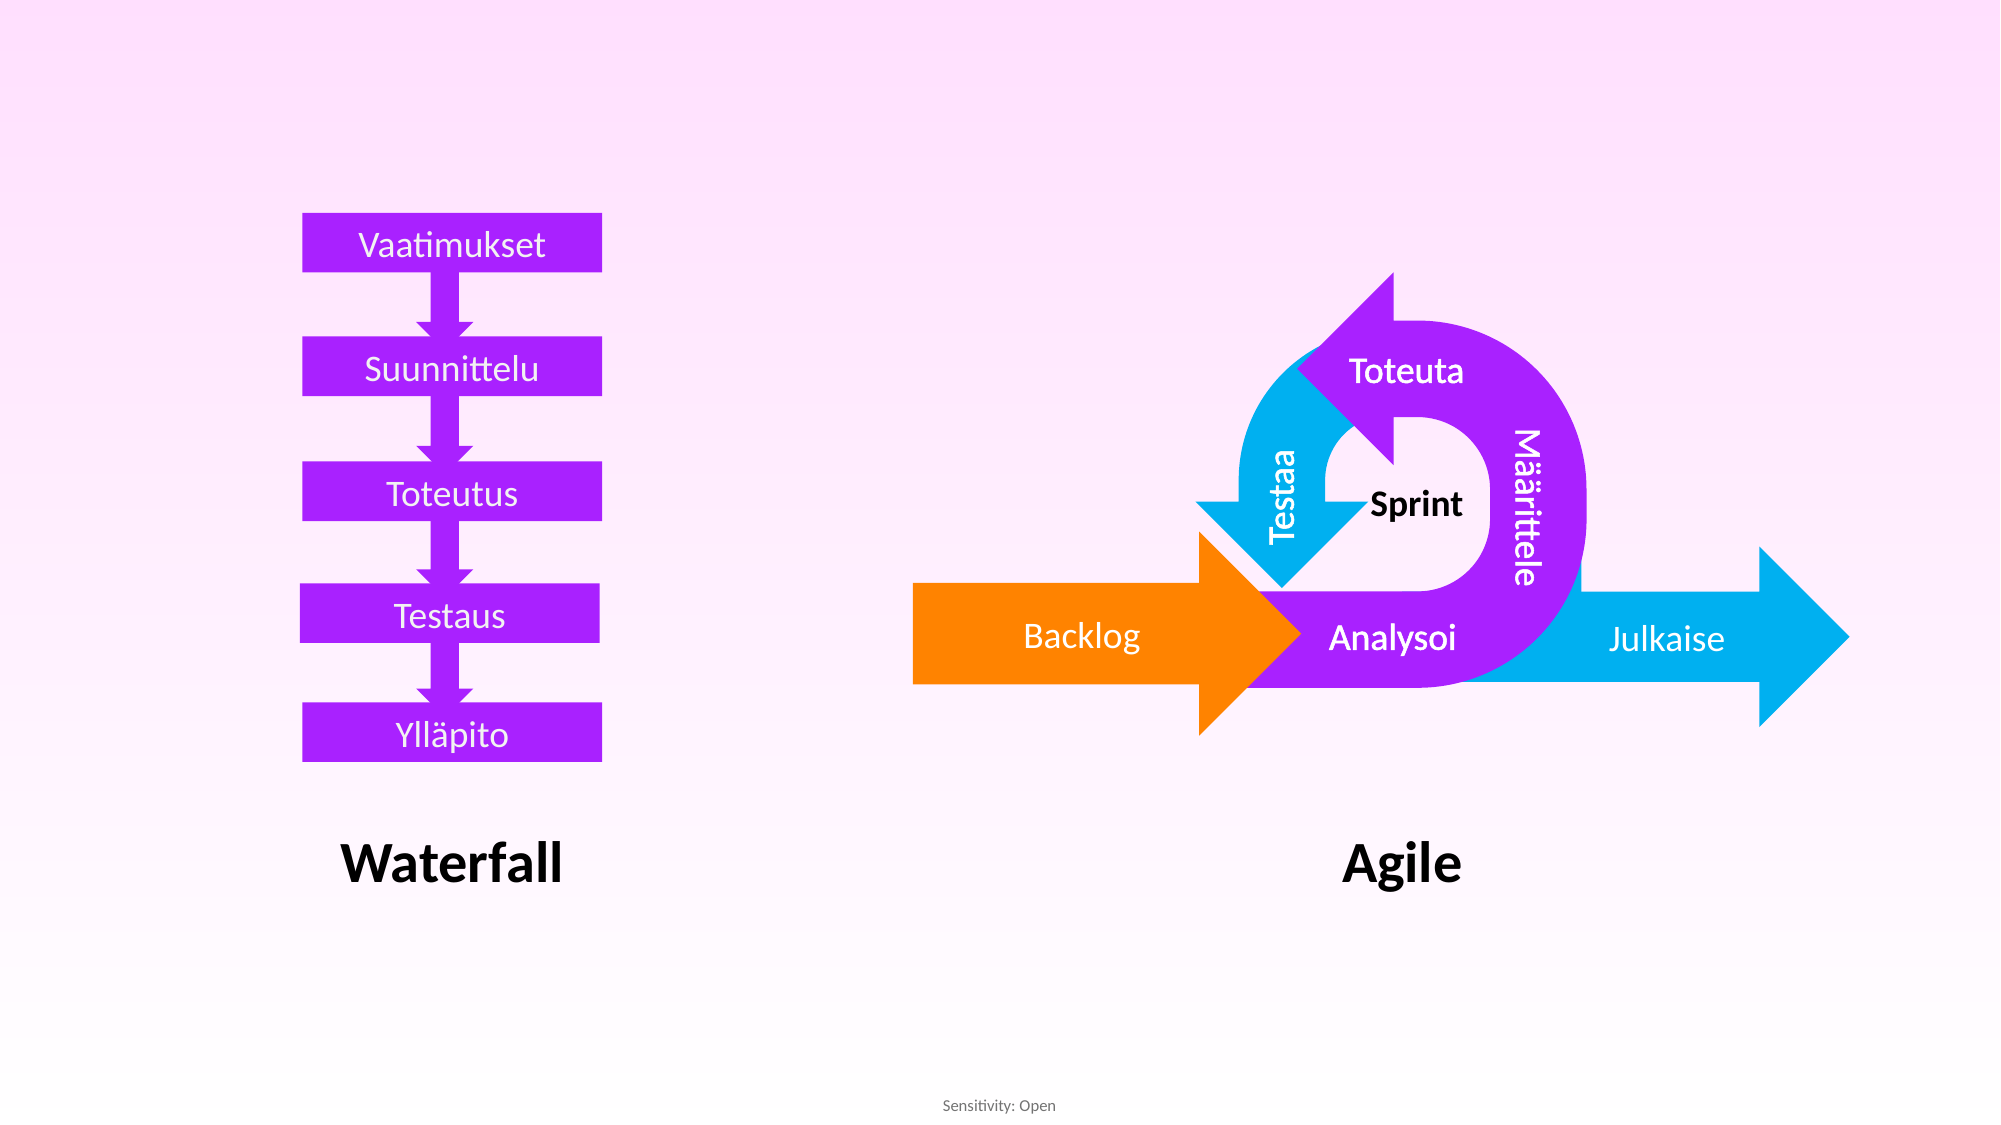

Vaatimukset

Suunnittelu
Toteuta

Testaa
Toteutus
Sprint
Määrittele

Backlog
               Julkaise
Testaus
Analysoi

Ylläpito
Agile
Waterfall